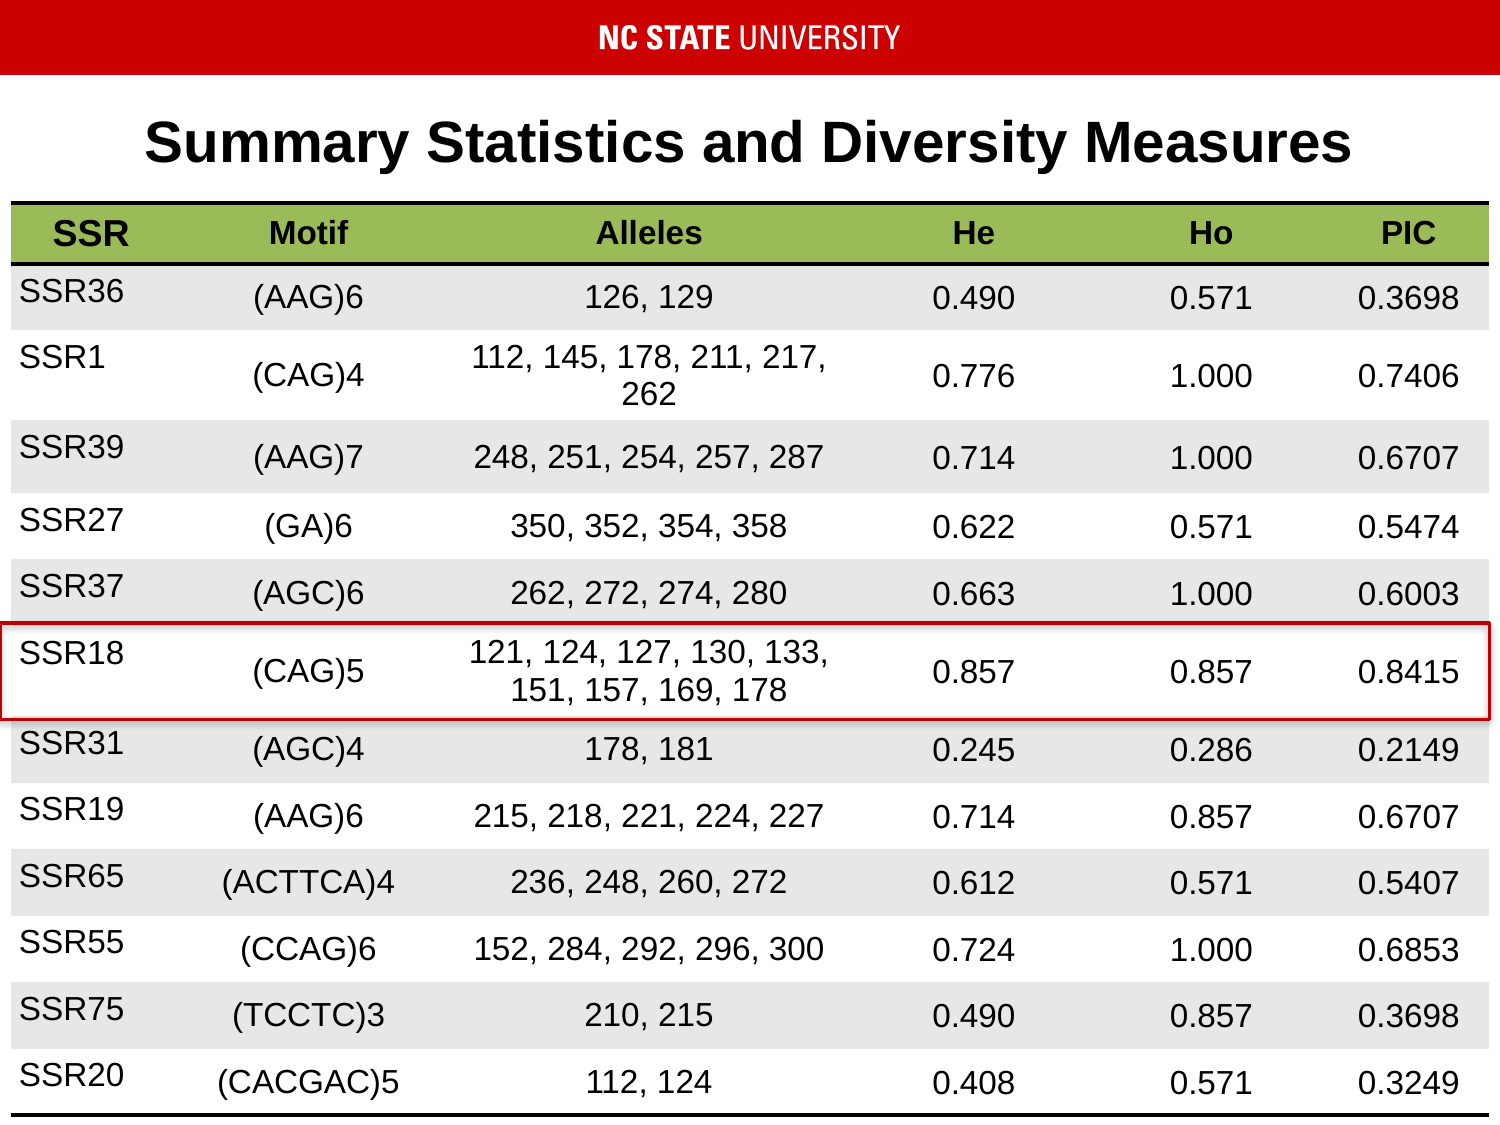

# Summary Statistics and Diversity Measures
| SSR | Motif | Alleles | He | Ho | PIC |
| --- | --- | --- | --- | --- | --- |
| SSR36 | (AAG)6 | 126, 129 | 0.490 | 0.571 | 0.3698 |
| SSR1 | (CAG)4 | 112, 145, 178, 211, 217, 262 | 0.776 | 1.000 | 0.7406 |
| SSR39 | (AAG)7 | 248, 251, 254, 257, 287 | 0.714 | 1.000 | 0.6707 |
| SSR27 | (GA)6 | 350, 352, 354, 358 | 0.622 | 0.571 | 0.5474 |
| SSR37 | (AGC)6 | 262, 272, 274, 280 | 0.663 | 1.000 | 0.6003 |
| SSR18 | (CAG)5 | 121, 124, 127, 130, 133, 151, 157, 169, 178 | 0.857 | 0.857 | 0.8415 |
| SSR31 | (AGC)4 | 178, 181 | 0.245 | 0.286 | 0.2149 |
| SSR19 | (AAG)6 | 215, 218, 221, 224, 227 | 0.714 | 0.857 | 0.6707 |
| SSR65 | (ACTTCA)4 | 236, 248, 260, 272 | 0.612 | 0.571 | 0.5407 |
| SSR55 | (CCAG)6 | 152, 284, 292, 296, 300 | 0.724 | 1.000 | 0.6853 |
| SSR75 | (TCCTC)3 | 210, 215 | 0.490 | 0.857 | 0.3698 |
| SSR20 | (CACGAC)5 | 112, 124 | 0.408 | 0.571 | 0.3249 |